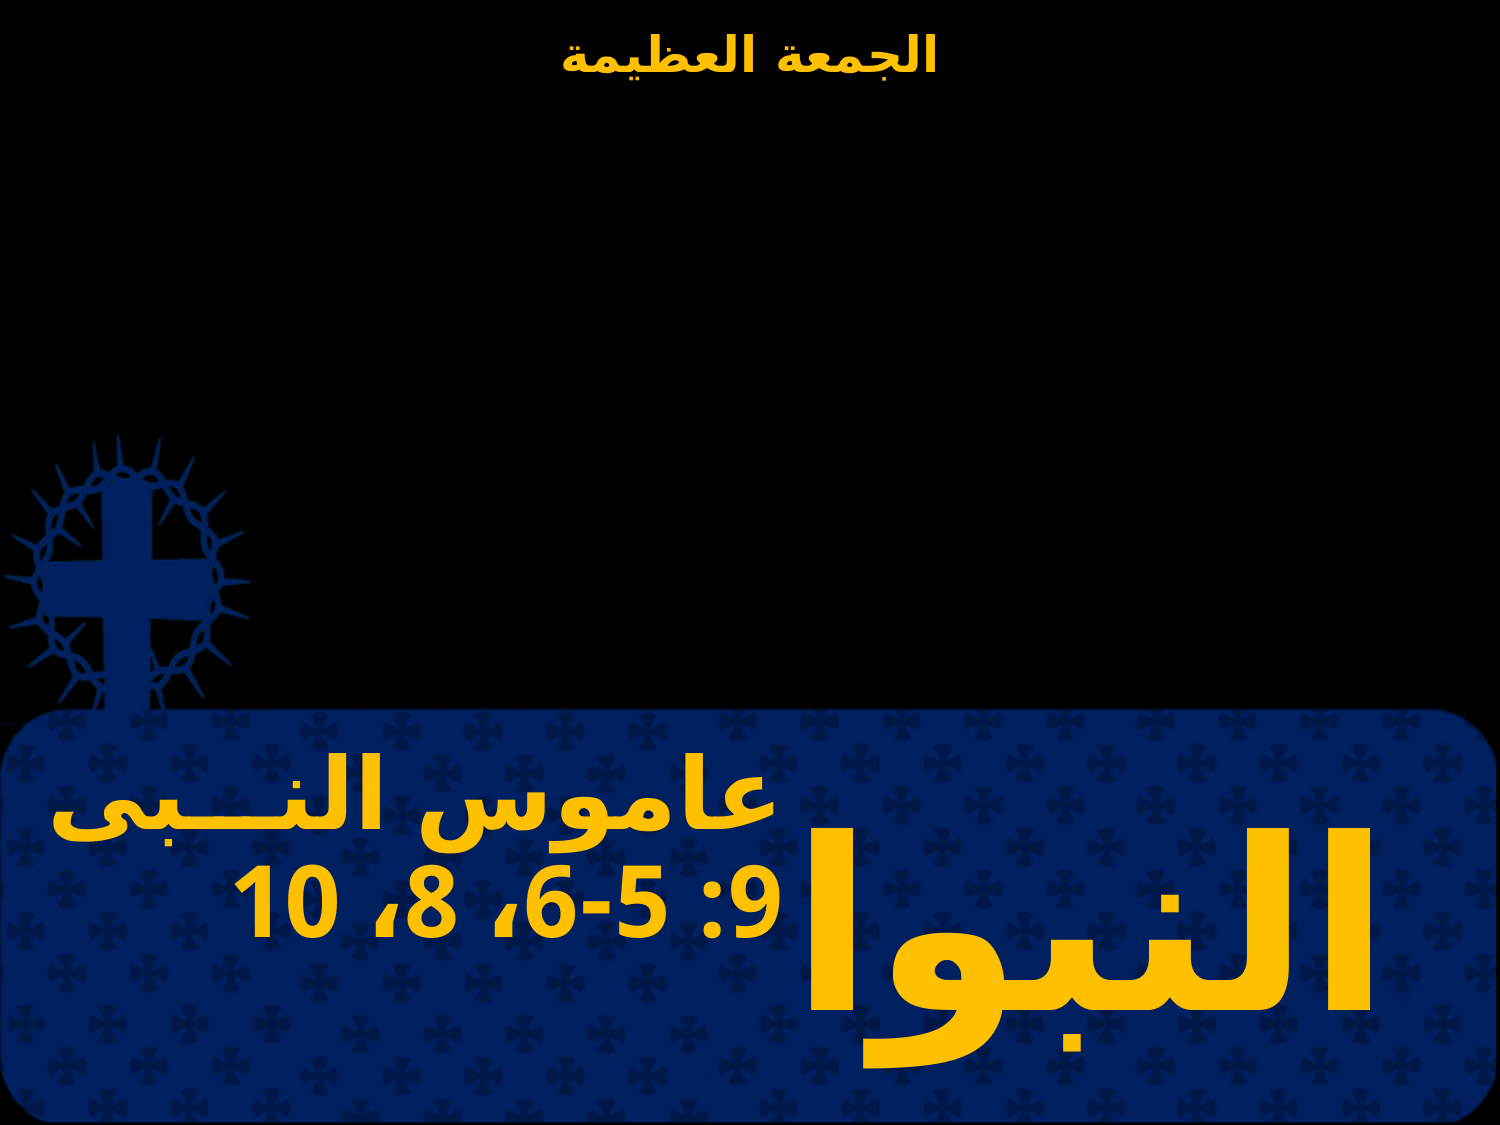

# عاموس النبى 9: 5-6، 8، 10